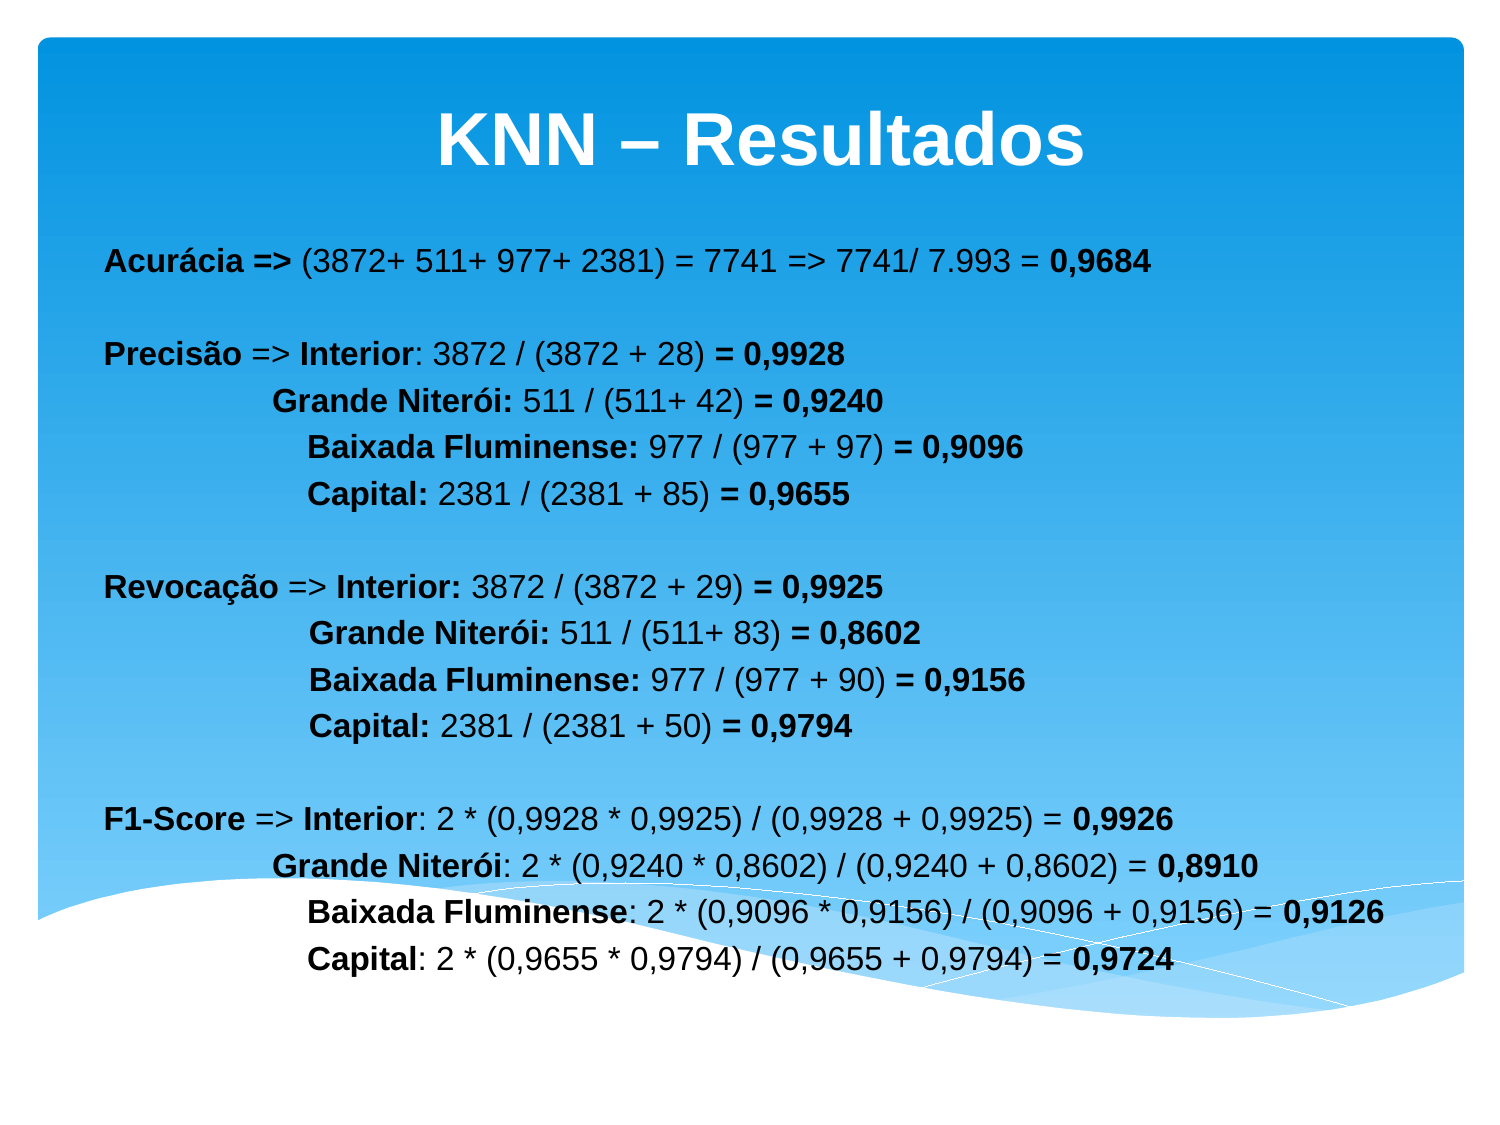

# KNN – Resultados
Acurácia => (3872+ 511+ 977+ 2381) = 7741 => 7741/ 7.993 = 0,9684

Precisão => Interior: 3872 / (3872 + 28) = 0,9928
	  Grande Niterói: 511 / (511+ 42) = 0,9240
                      Baixada Fluminense: 977 / (977 + 97) = 0,9096
                      Capital: 2381 / (2381 + 85) = 0,9655

Revocação => Interior: 3872 / (3872 + 29) = 0,9925
	      Grande Niterói: 511 / (511+ 83) = 0,8602
	      Baixada Fluminense: 977 / (977 + 90) = 0,9156
	      Capital: 2381 / (2381 + 50) = 0,9794

F1-Score => Interior: 2 * (0,9928 * 0,9925) / (0,9928 + 0,9925) = 0,9926
	  Grande Niterói: 2 * (0,9240 * 0,8602) / (0,9240 + 0,8602) = 0,8910
                      Baixada Fluminense: 2 * (0,9096 * 0,9156) / (0,9096 + 0,9156) = 0,9126
                      Capital: 2 * (0,9655 * 0,9794) / (0,9655 + 0,9794) = 0,9724